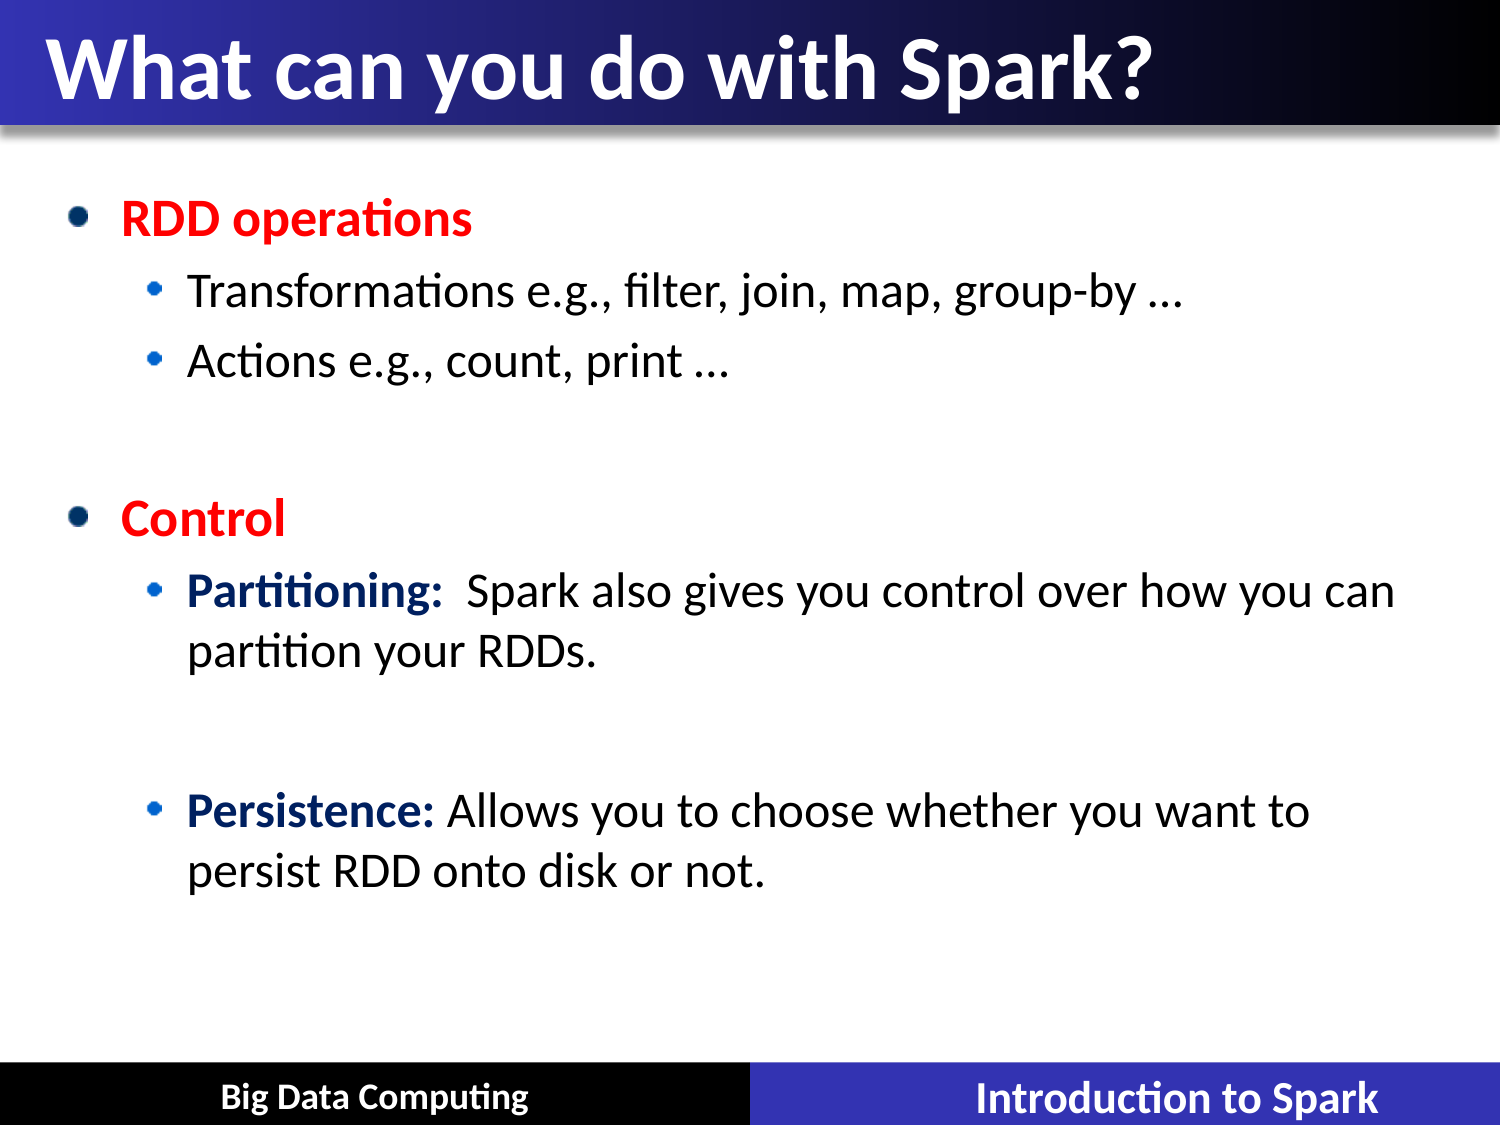

# What can you do with Spark?
RDD operations
Transformations e.g., filter, join, map, group-by …
Actions e.g., count, print …

Control
Partitioning:  Spark also gives you control over how you can partition your RDDs.

Persistence: Allows you to choose whether you want to persist RDD onto disk or not.
Introduction to Spark
Big Data Computing